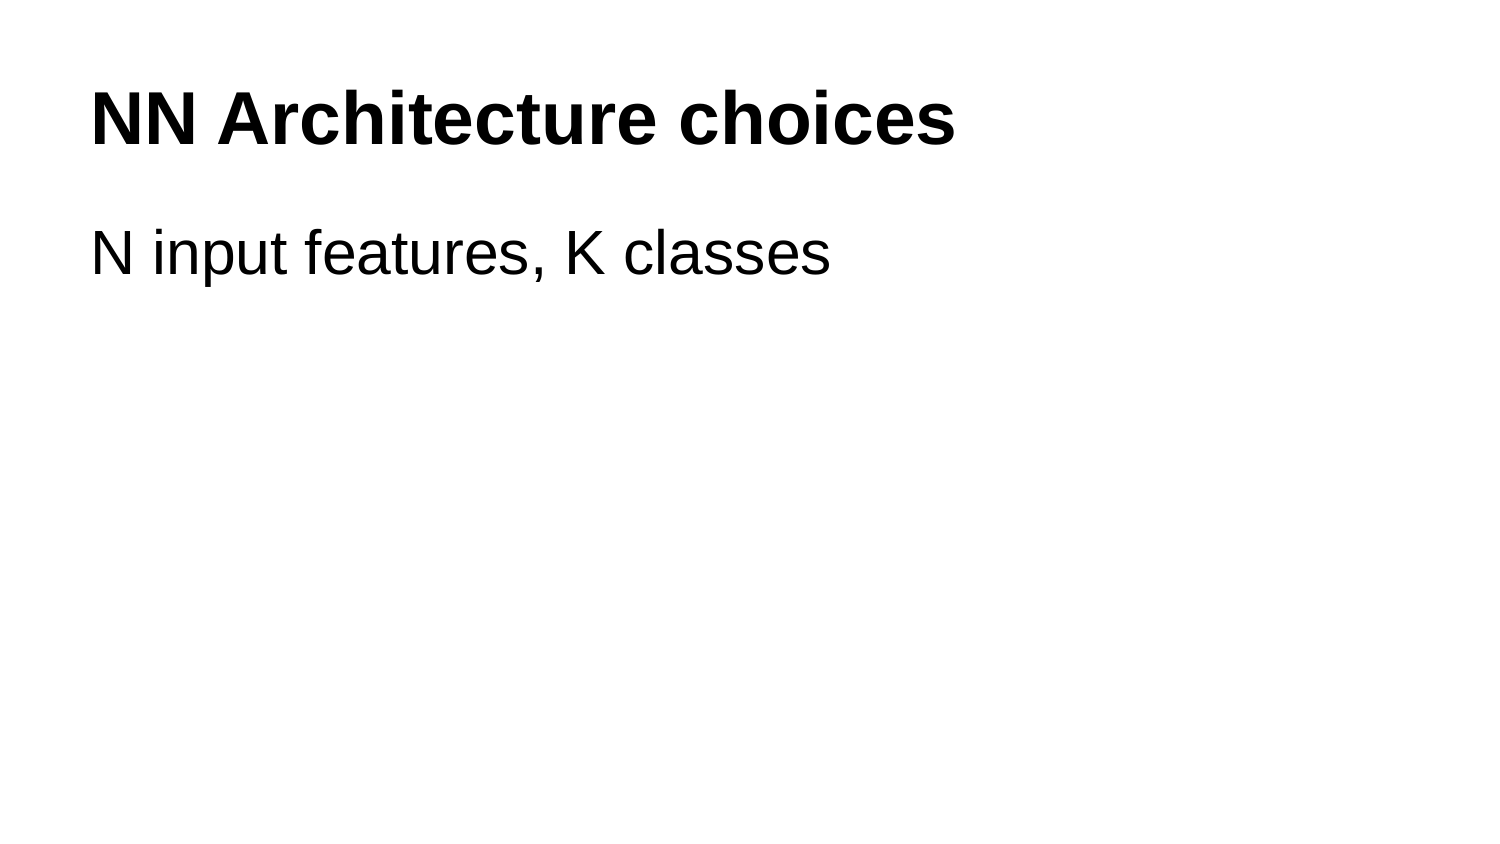

# NN Architecture choices
N input features, K classes